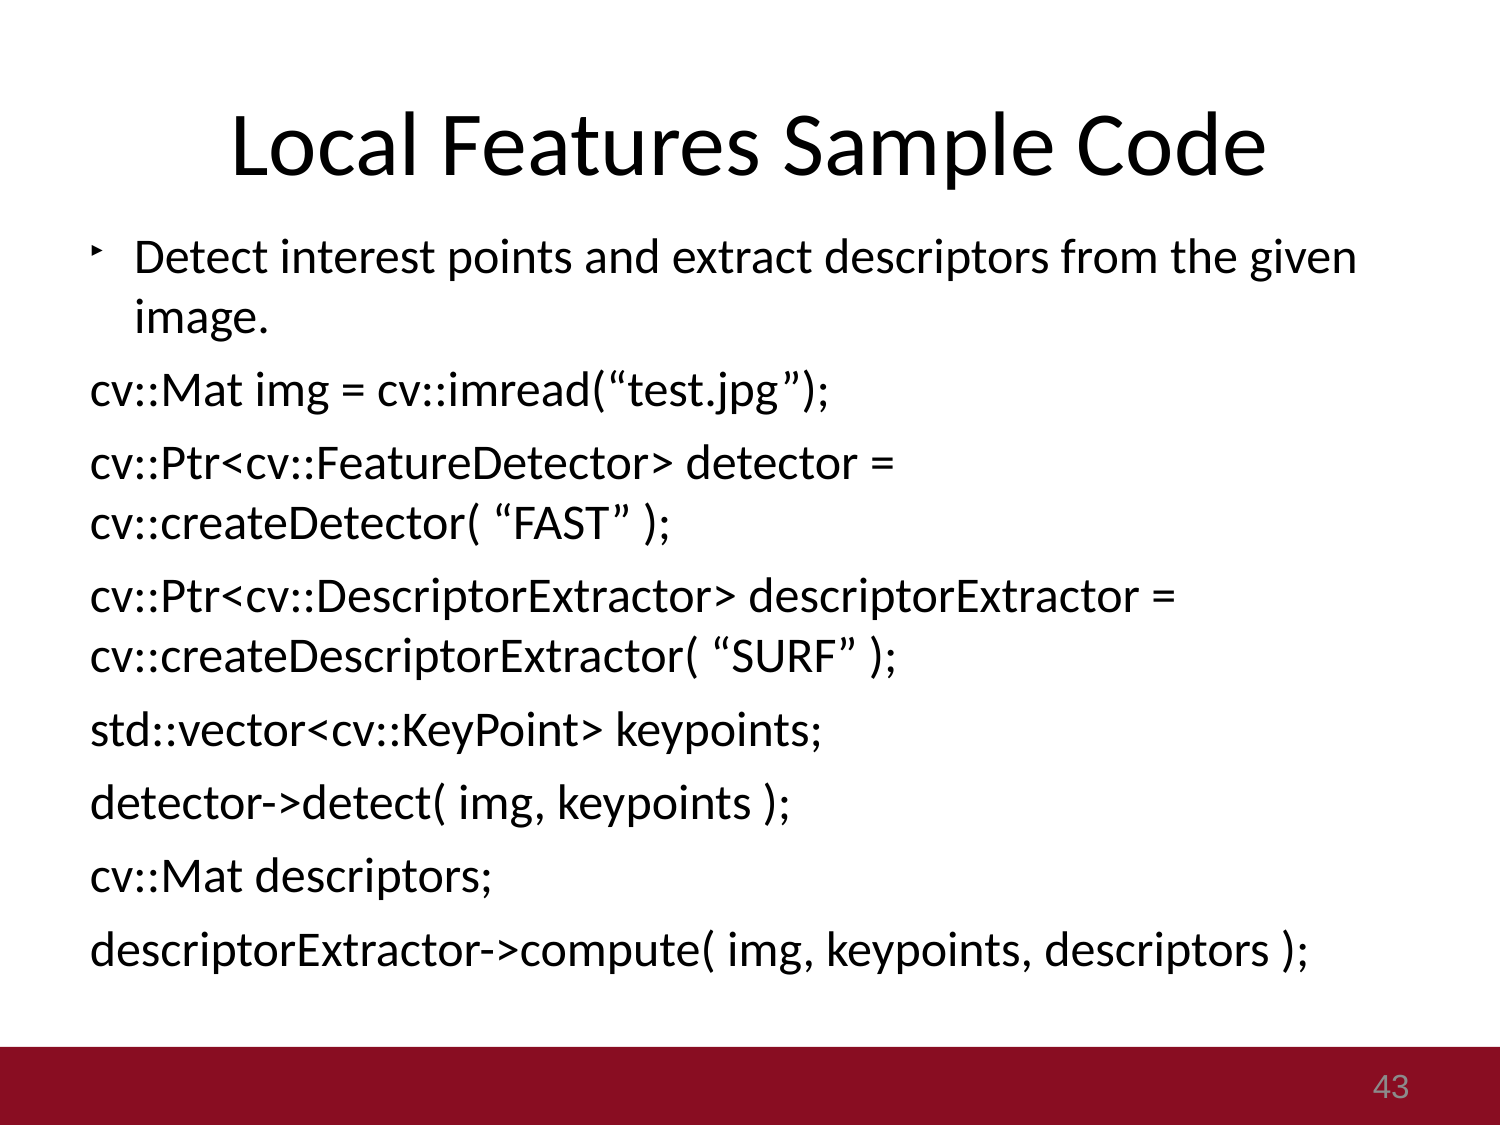

# Local Features Sample Code
Detect interest points and extract descriptors from the given image.
cv::Mat img = cv::imread(“test.jpg”);
cv::Ptr<cv::FeatureDetector> detector = cv::createDetector( “FAST” );
cv::Ptr<cv::DescriptorExtractor> descriptorExtractor = cv::createDescriptorExtractor( “SURF” );
std::vector<cv::KeyPoint> keypoints;
detector->detect( img, keypoints );
cv::Mat descriptors;
descriptorExtractor->compute( img, keypoints, descriptors );
43